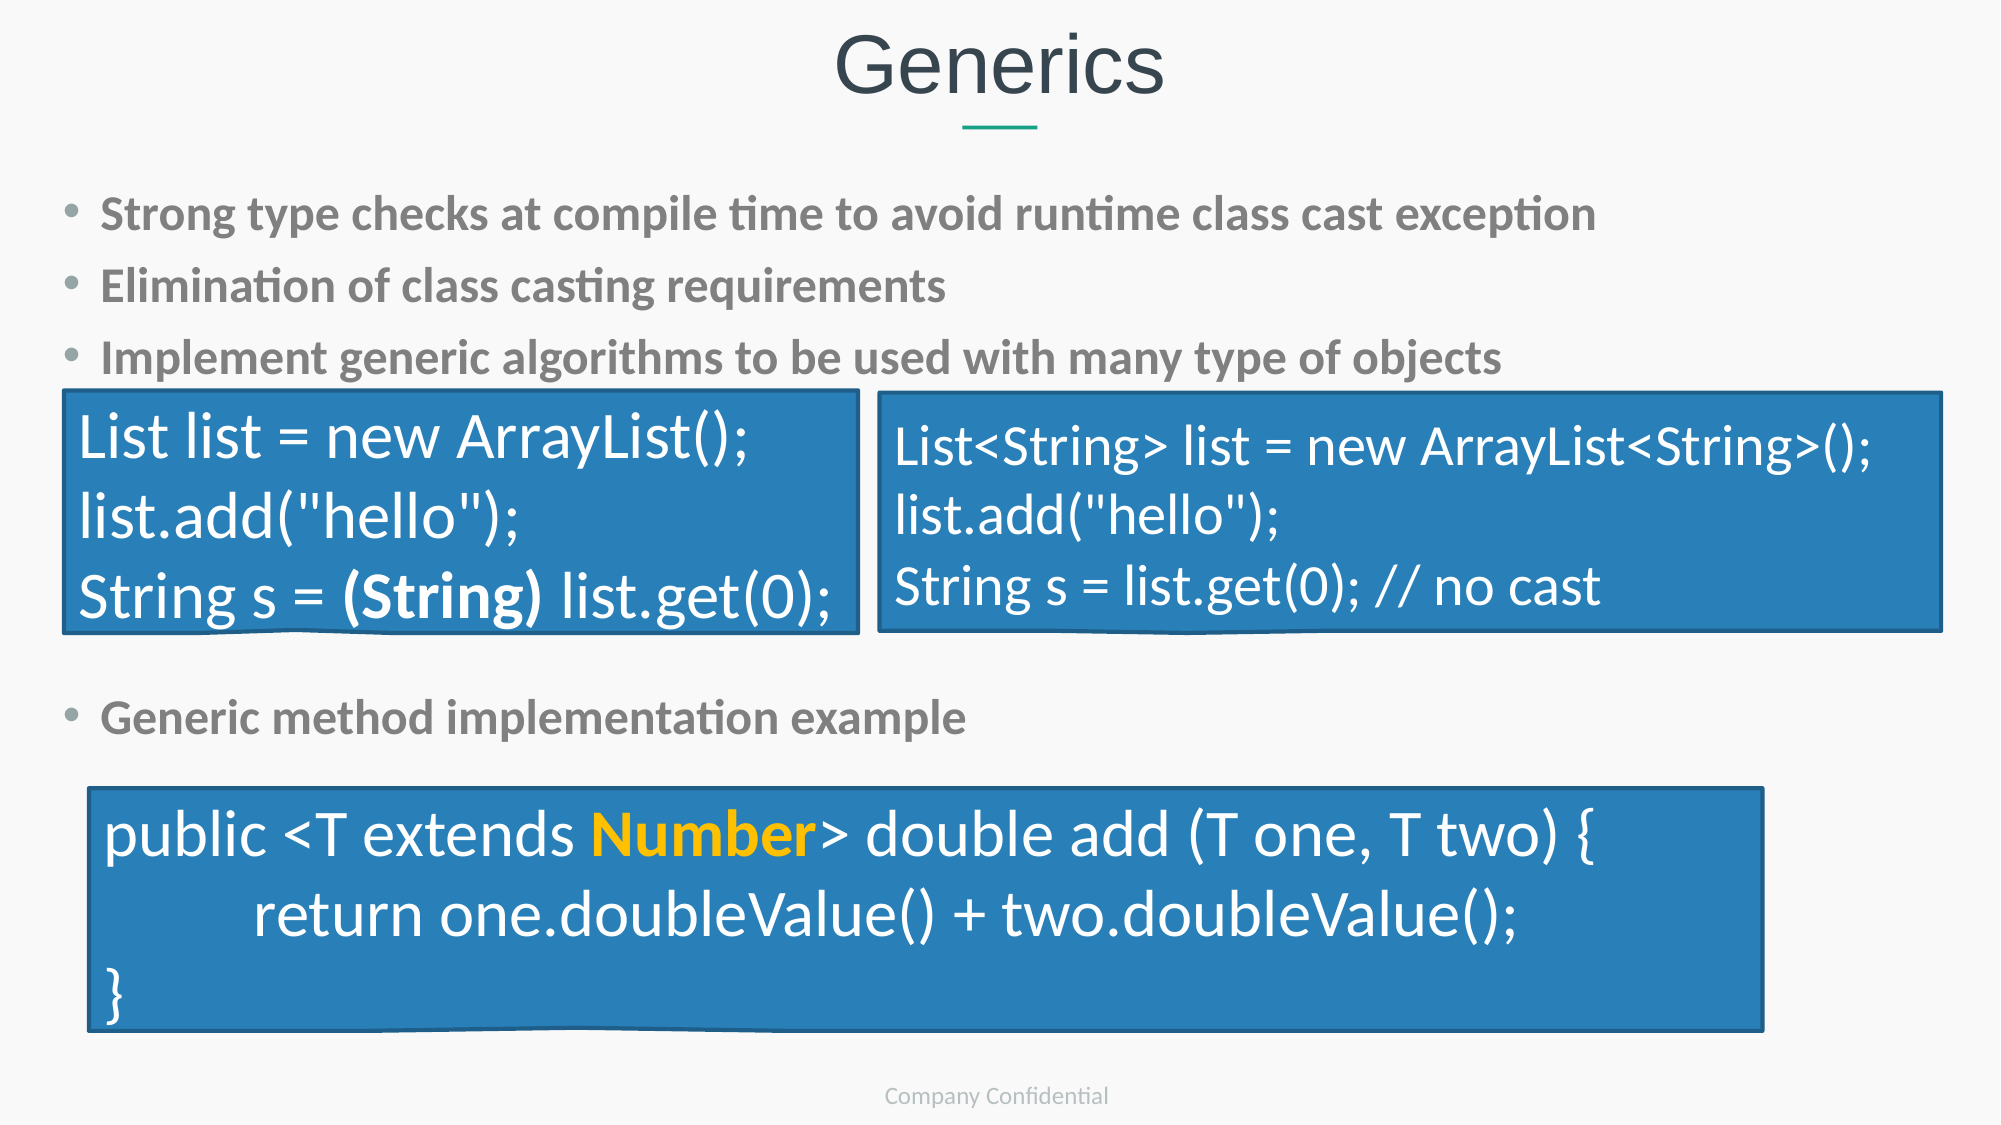

Generics

Strong type checks at compile time to avoid runtime class cast exception
Elimination of class casting requirements
Implement generic algorithms to be used with many type of objects

Generic method implementation example
List list = new ArrayList();
list.add("hello");
String s = (String) list.get(0);
List<String> list = new ArrayList<String>();
list.add("hello");
String s = list.get(0); // no cast

public <T extends Number> double add (T one, T two) {        	return one.doubleValue() + two.doubleValue();
}
Company Confidential